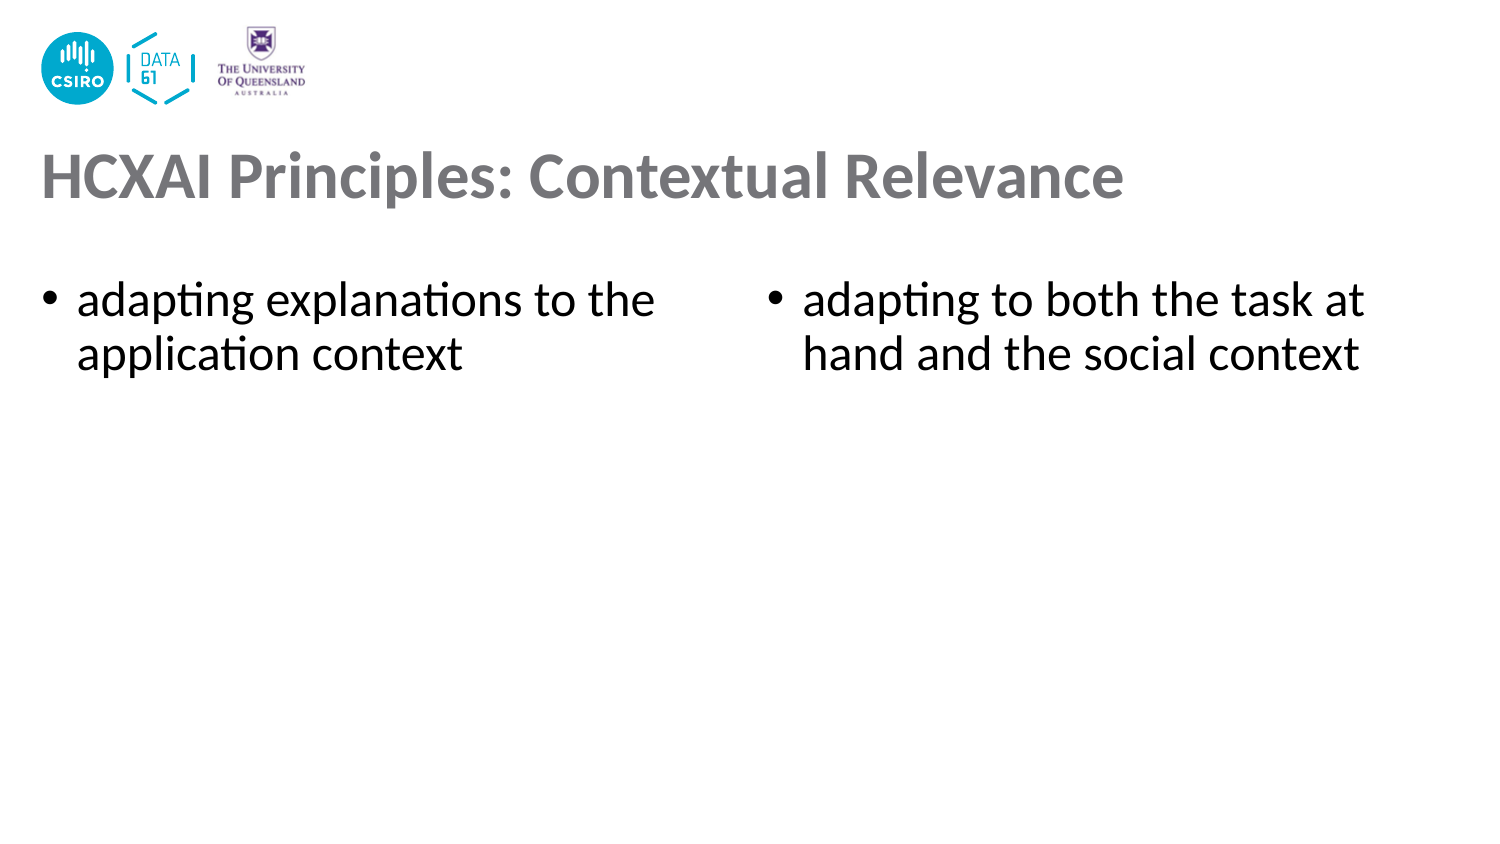

# HCXAI Principles: Contextual Relevance
adapting explanations to the application context
adapting to both the task at hand and the social context